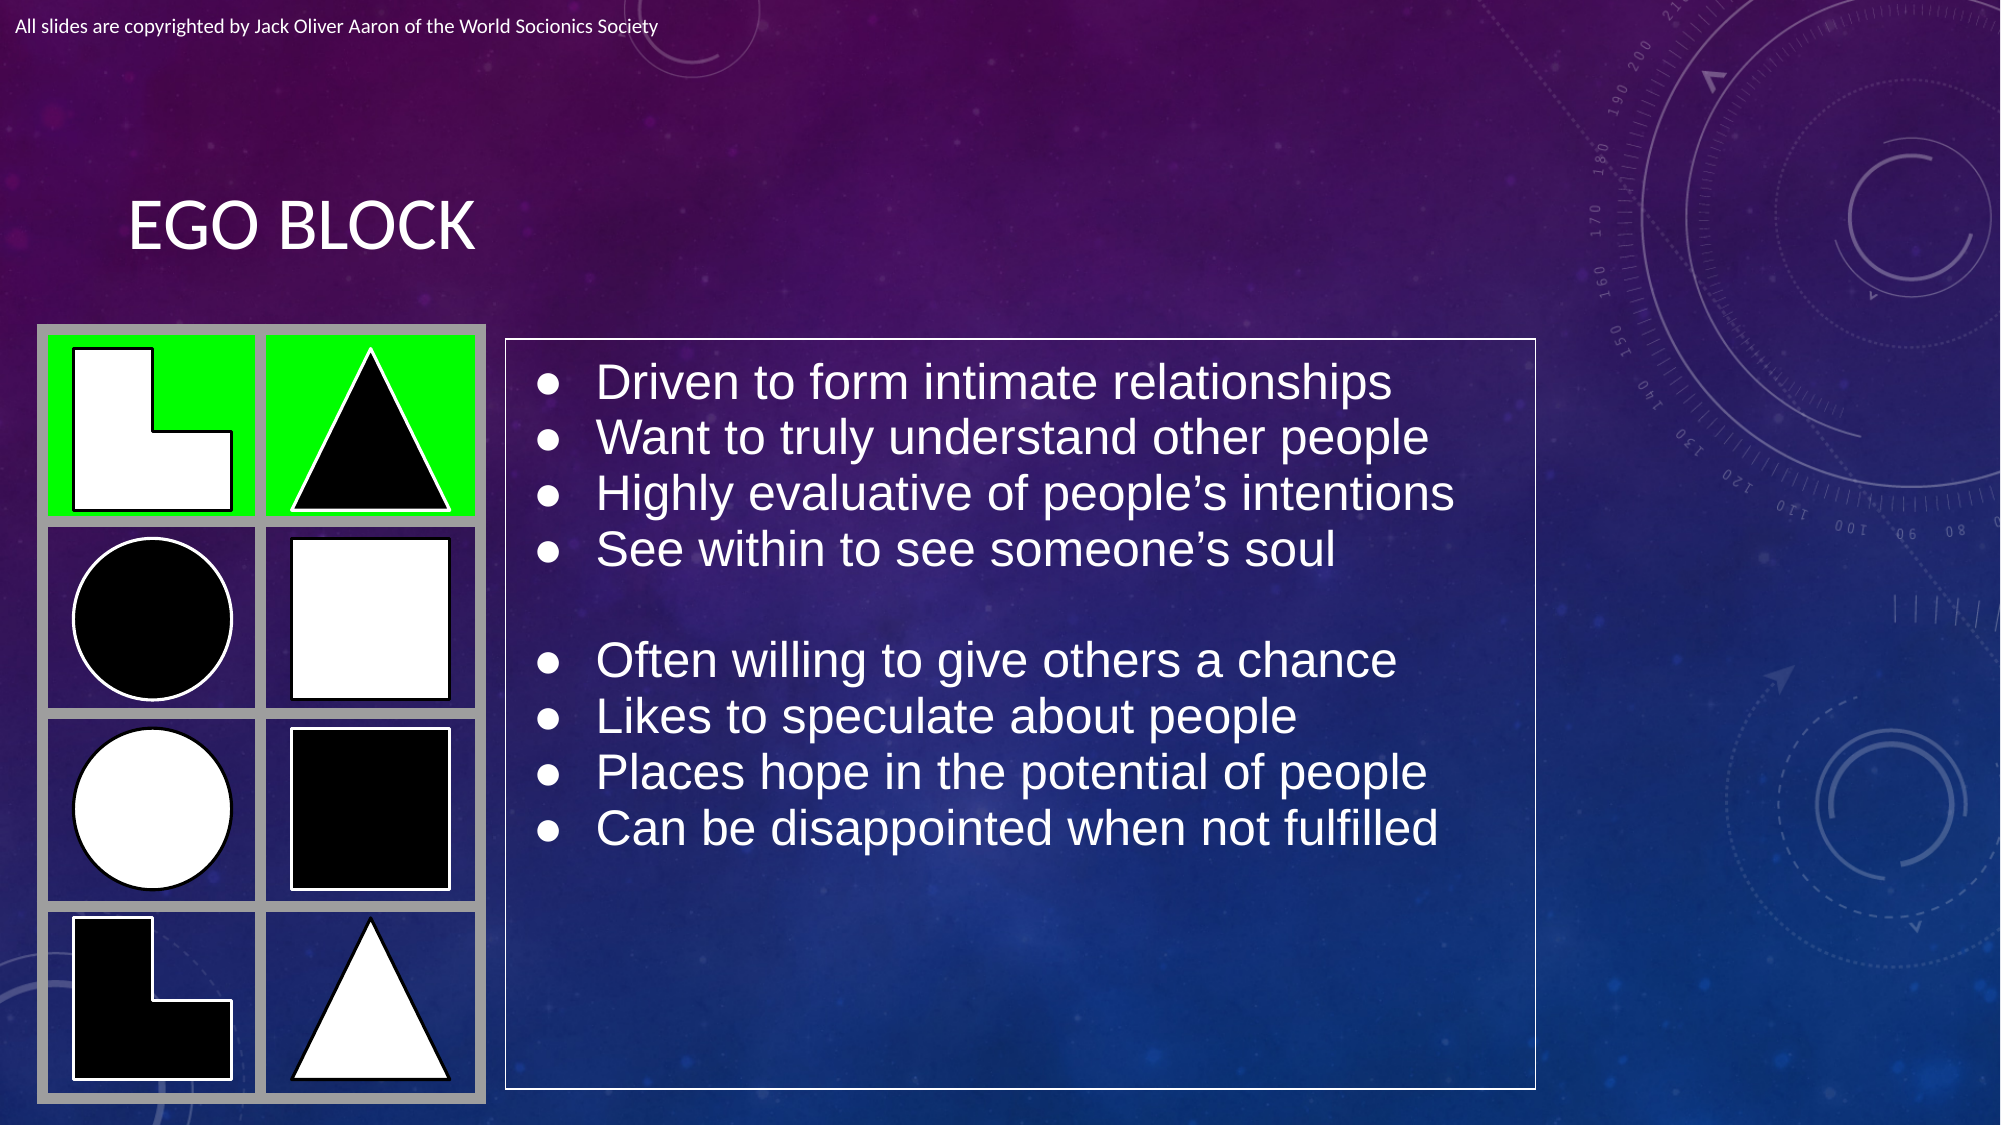

All slides are copyrighted by Jack Oliver Aaron of the World Socionics Society
# EGO BLOCK
|  |  |
| --- | --- |
|  |  |
|  |  |
|  |  |
| Driven to form intimate relationships Want to truly understand other people Highly evaluative of people’s intentions See within to see someone’s soul Often willing to give others a chance Likes to speculate about people Places hope in the potential of people Can be disappointed when not fulfilled |
| --- |